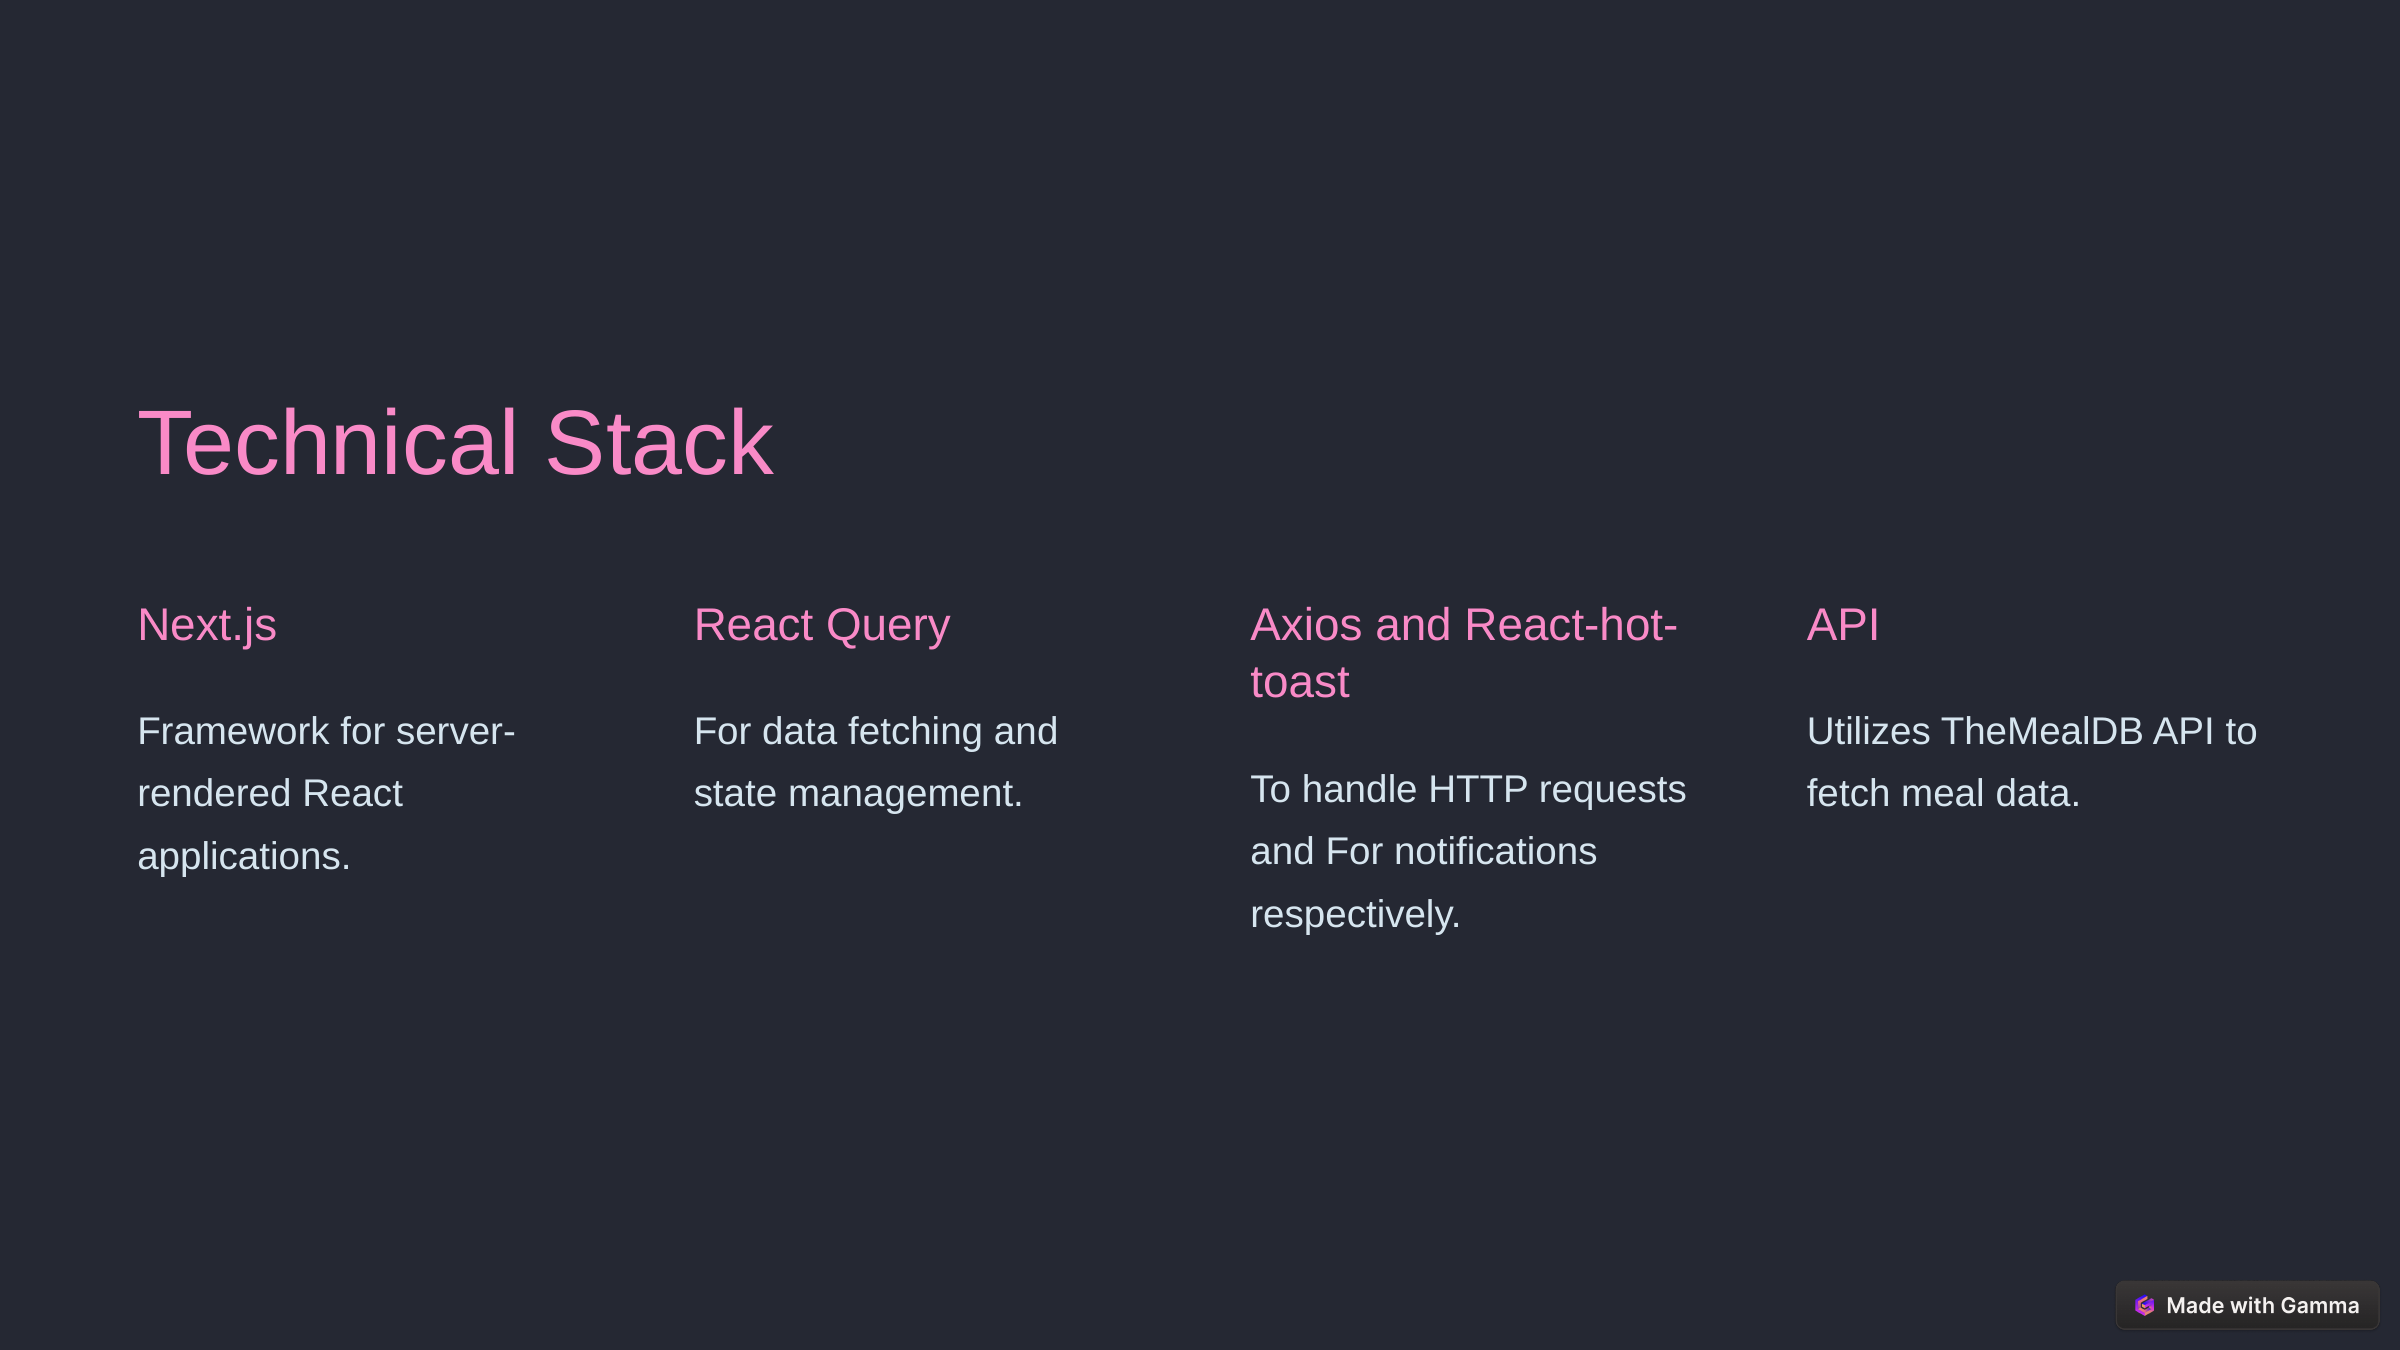

Technical Stack
Next.js
React Query
Axios and React-hot-toast
API
Framework for server-rendered React applications.
For data fetching and state management.
Utilizes TheMealDB API to fetch meal data.
To handle HTTP requests and For notifications respectively.